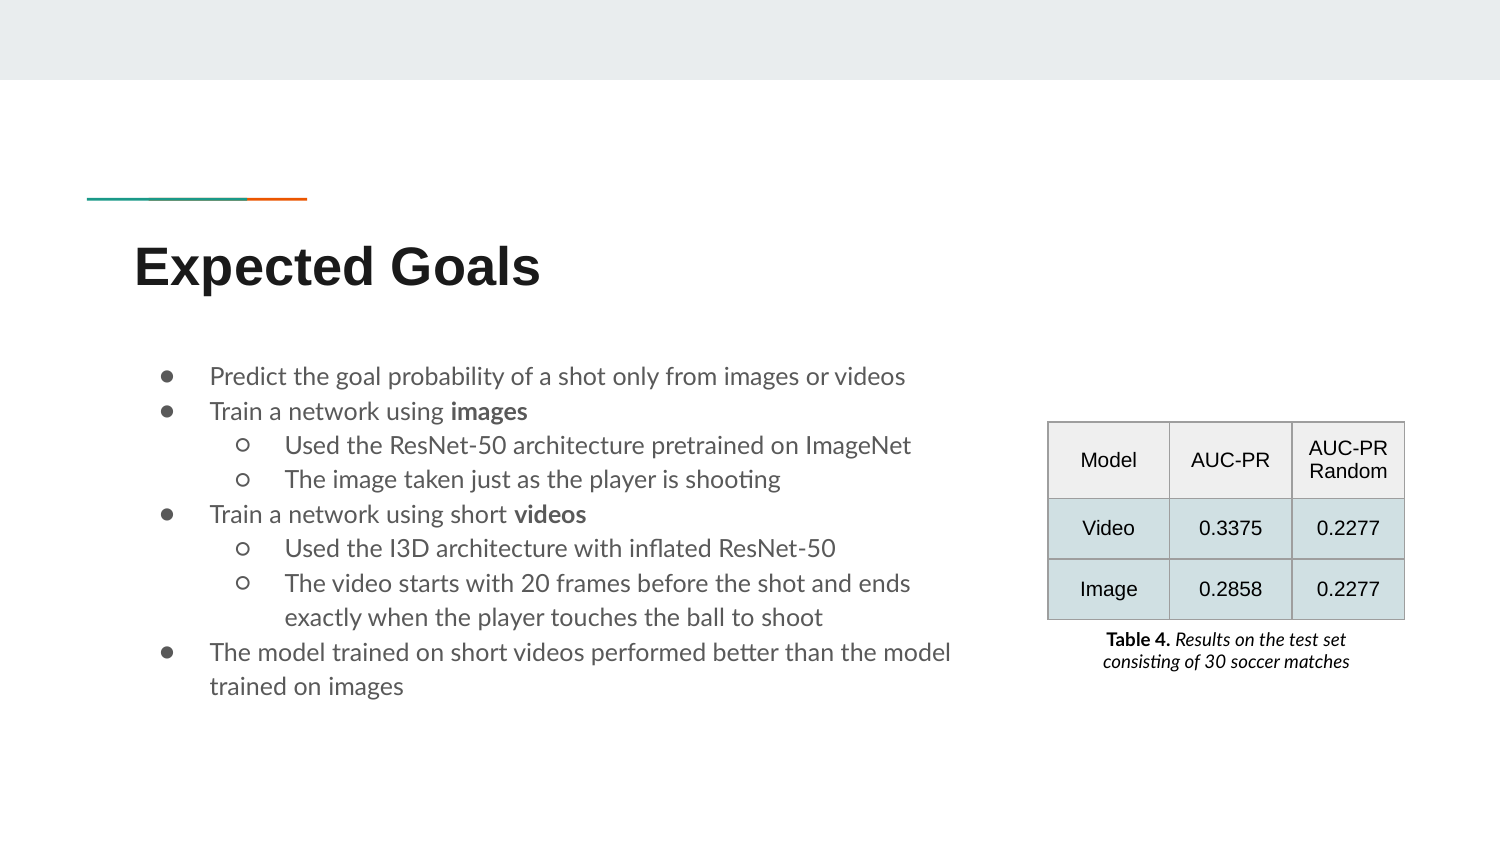

# Expected Goals
Predict the goal probability of a shot only from images or videos
Train a network using images
Used the ResNet-50 architecture pretrained on ImageNet
The image taken just as the player is shooting
Train a network using short videos
Used the I3D architecture with inflated ResNet-50
The video starts with 20 frames before the shot and ends exactly when the player touches the ball to shoot
The model trained on short videos performed better than the model trained on images
| Model | AUC-PR | AUC-PR Random |
| --- | --- | --- |
| Video | 0.3375 | 0.2277 |
| Image | 0.2858 | 0.2277 |
Table 4. Results on the test set consisting of 30 soccer matches